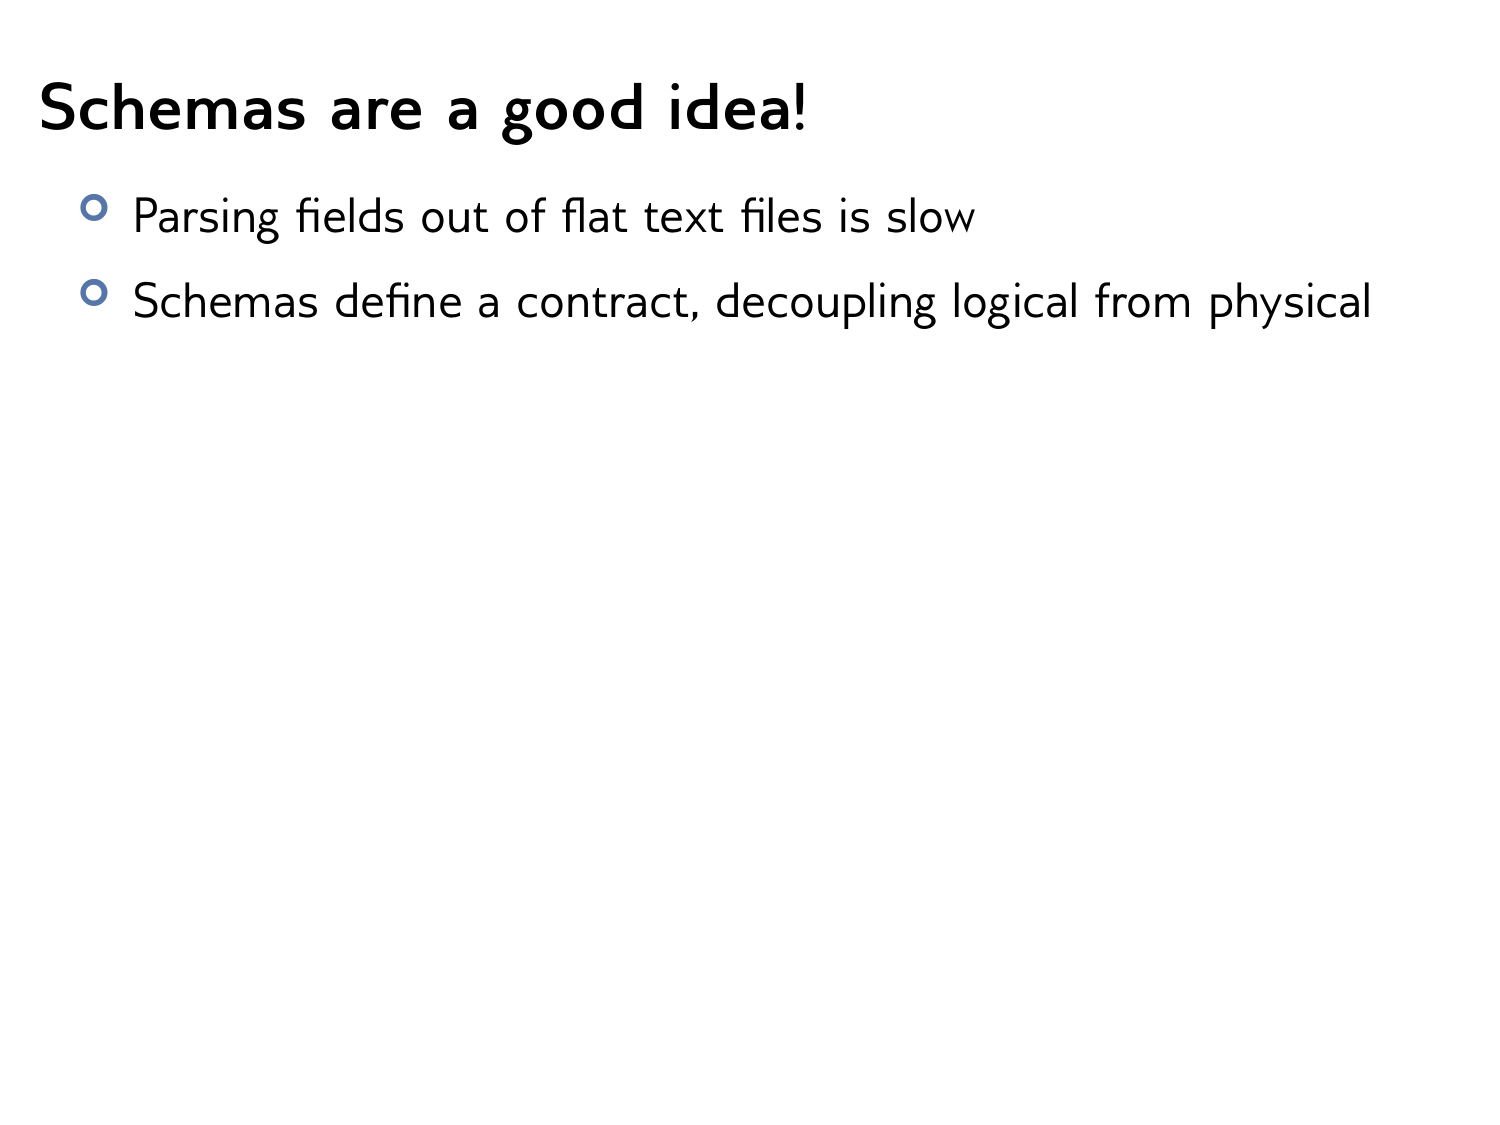

# Schemas are a good idea!
Parsing fields out of flat text files is slow
Schemas define a contract, decoupling logical from physical